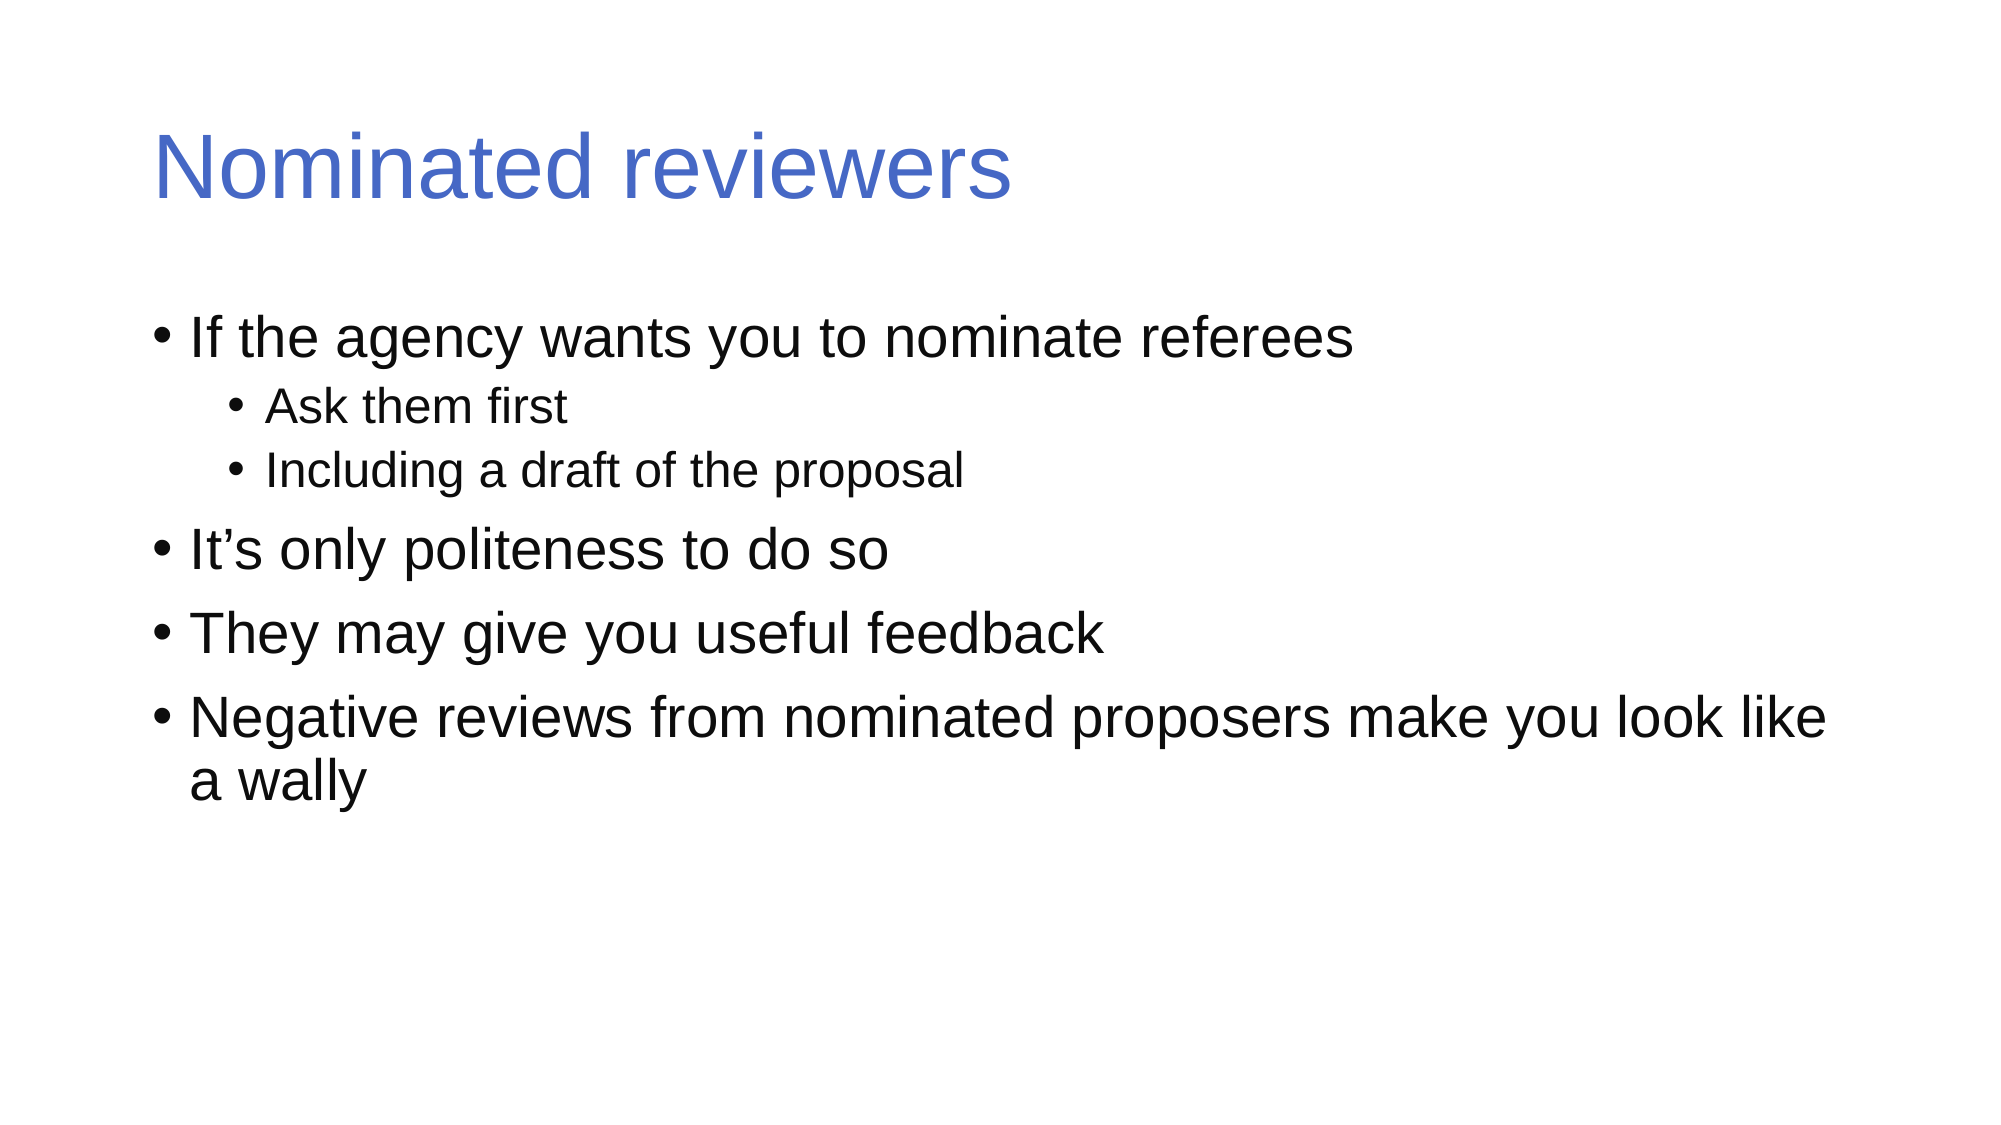

# Nominated reviewers
If the agency wants you to nominate referees
Ask them first
Including a draft of the proposal
It’s only politeness to do so
They may give you useful feedback
Negative reviews from nominated proposers make you look like a wally